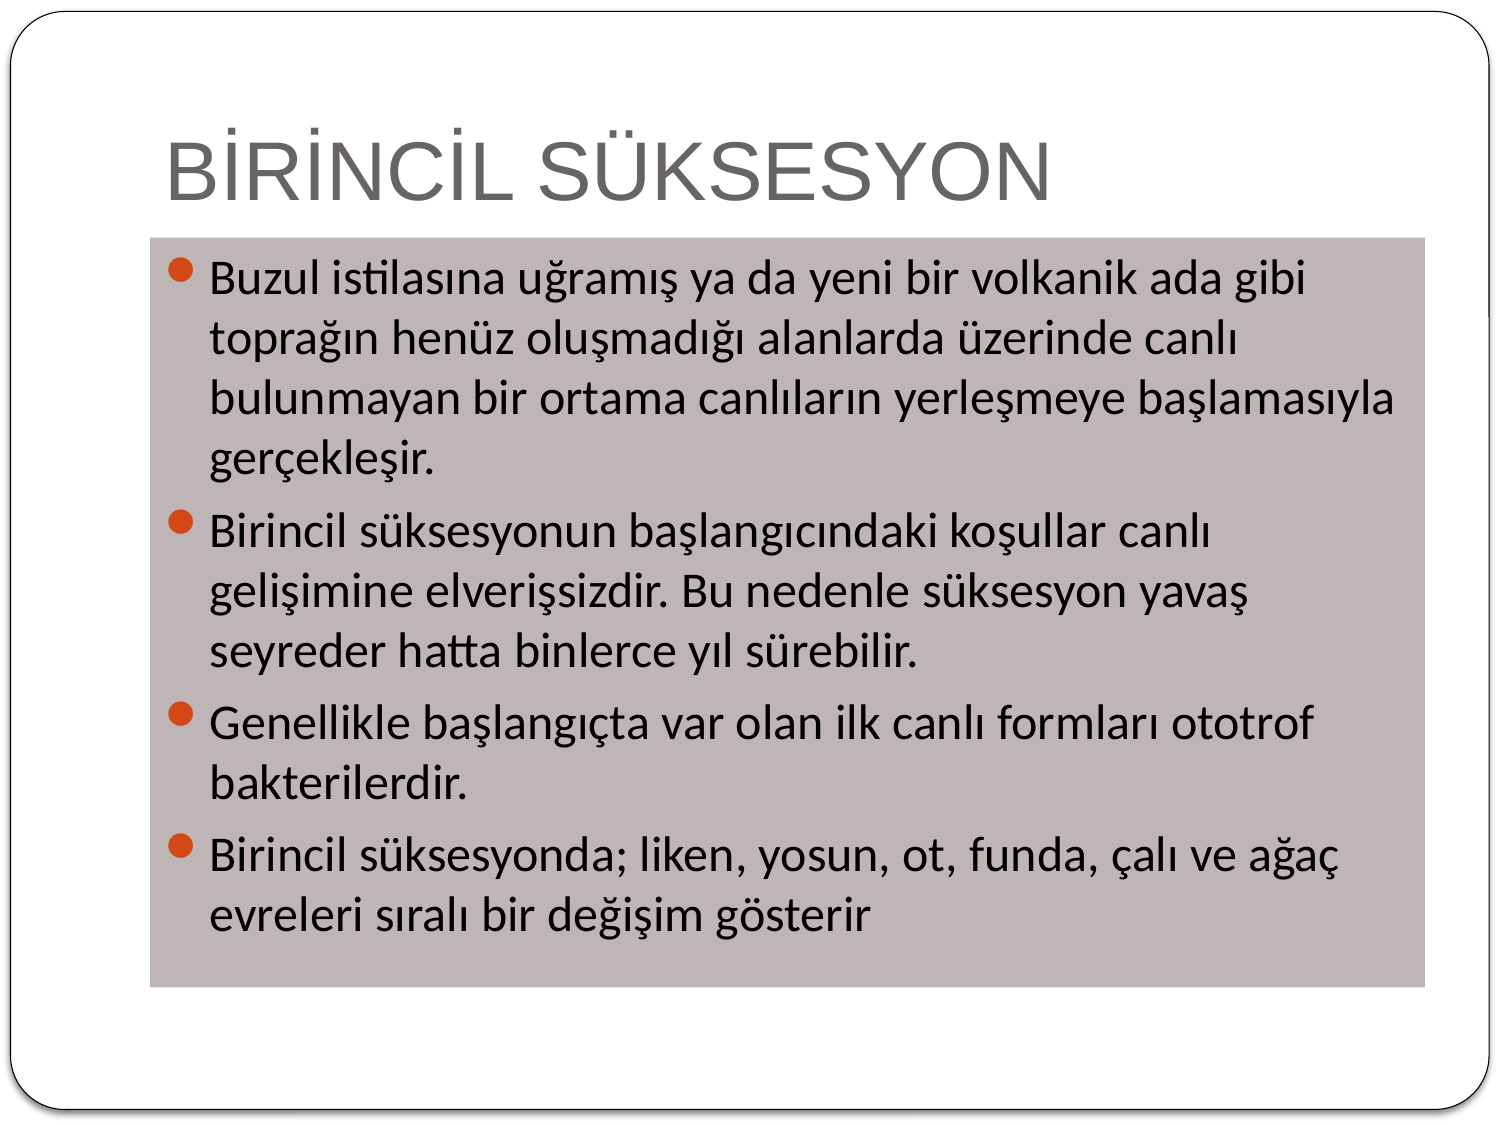

# BİRİNCİL SÜKSESYON
Buzul istilasına uğramış ya da yeni bir volkanik ada gibi toprağın henüz oluşmadığı alanlarda üzerinde canlı bulunmayan bir ortama canlıların yerleşmeye başlamasıyla gerçekleşir.
Birincil süksesyonun başlangıcındaki koşullar canlı gelişimine elverişsizdir. Bu nedenle süksesyon yavaş seyreder hatta binlerce yıl sürebilir.
Genellikle başlangıçta var olan ilk canlı formları ototrof bakterilerdir.
Birincil süksesyonda; liken, yosun, ot, funda, çalı ve ağaç evreleri sıralı bir değişim gösterir